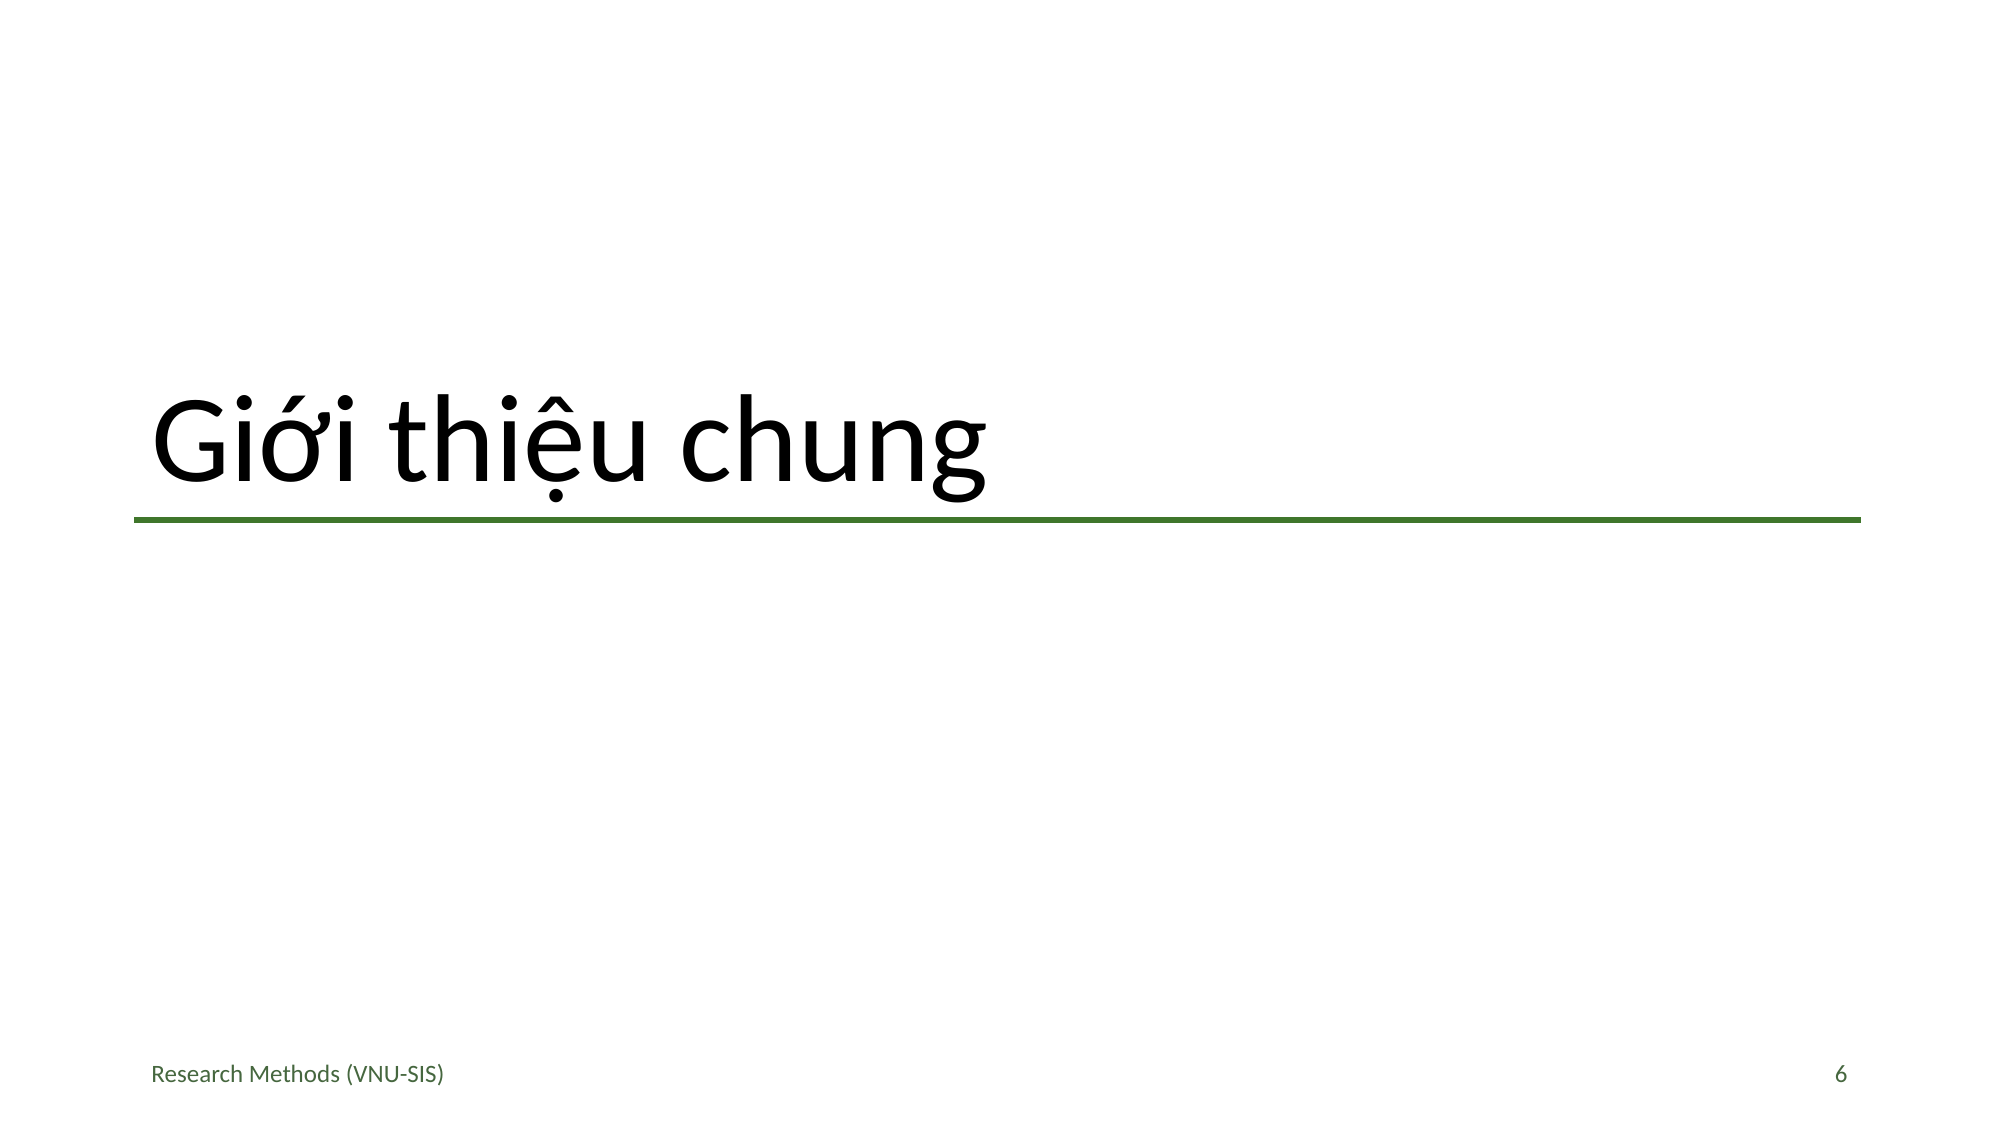

# Giới thiệu chung

Research Methods (VNU-SIS)
6